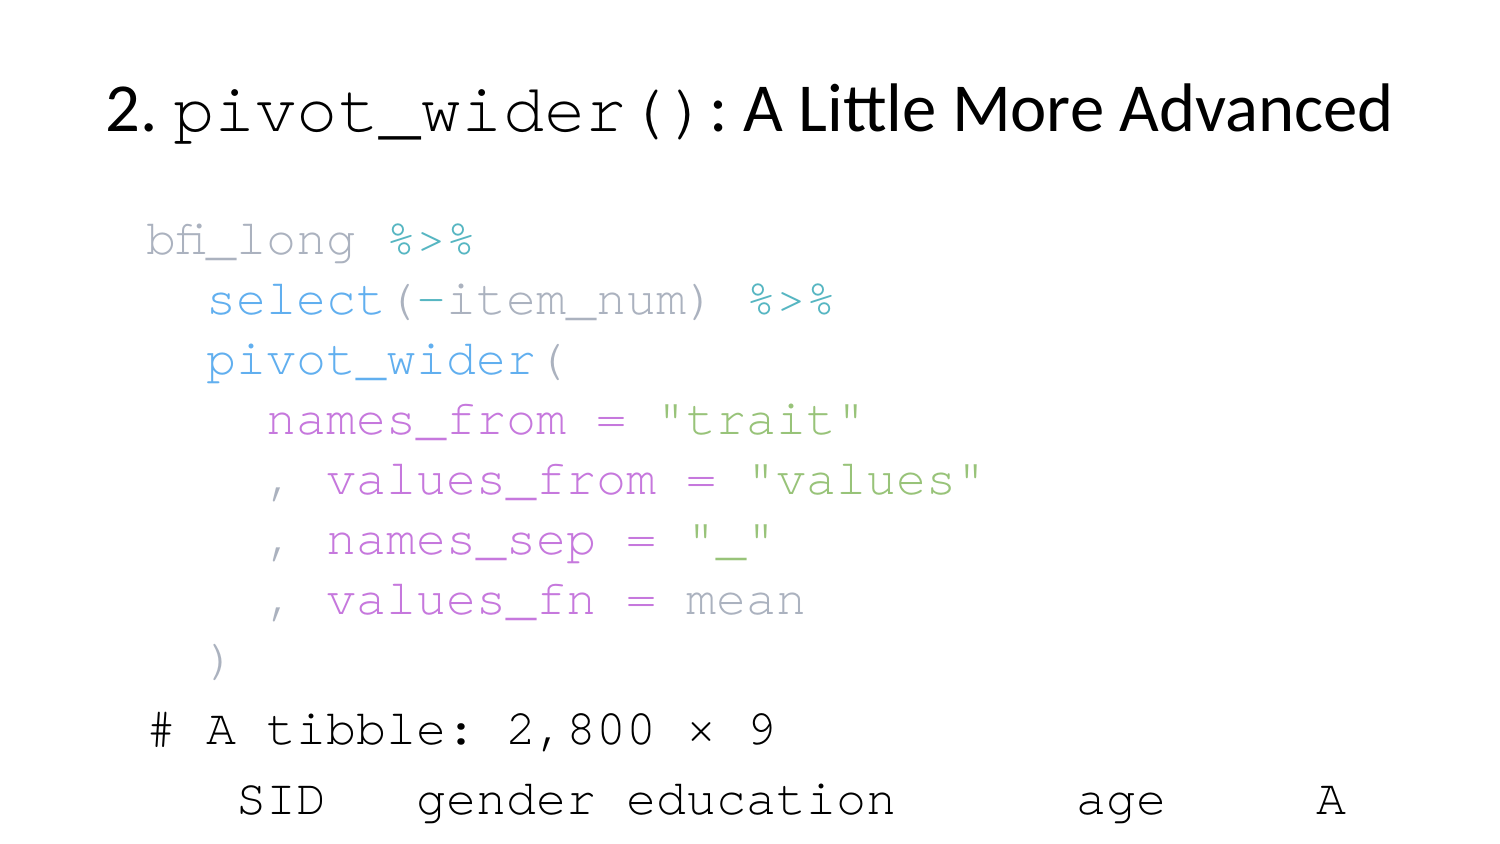

# 2. pivot_wider(): A Little More Advanced
bfi_long %>%
  select(-item_num) %>%
  pivot_wider(
    names_from = "trait"
    , values_from = "values"
    , names_sep = "_"
    , values_fn = mean
  )
# A tibble: 2,800 × 9
   SID   gender education      age     A     C     E     N     O
   <chr>  <int> <chr>        <int> <dbl> <dbl> <dbl> <dbl> <dbl>
 1 1          1 <NA>            16   3.4   3.2  3.4    2.8   3.8
 2 2          2 <NA>            18   3.6   4    3      3.8   3.2
 3 3          2 <NA>            17   4.4   4    3.8    3.6   3.6
 4 4          2 <NA>            17   4.8   4.2  4      2.8   3.6
 5 5          1 <NA>            17   3.4   3.6  3.6    3.2   3.2
 6 6          2 Some College    21   5.6   4.4  4      3     3.8
 7 7          1 <NA>            18   4     3.6  4.2    1.4   3.8
 8 8          1 HS              19   2.8   3    3.2    4.2   3.4
 9 9          1 Below HS        19   3.8   4.8  3.75   3.6   5
10 10         2 <NA>            17   4.8   4    3.6    4.2   3.6
# … with 2,790 more rows